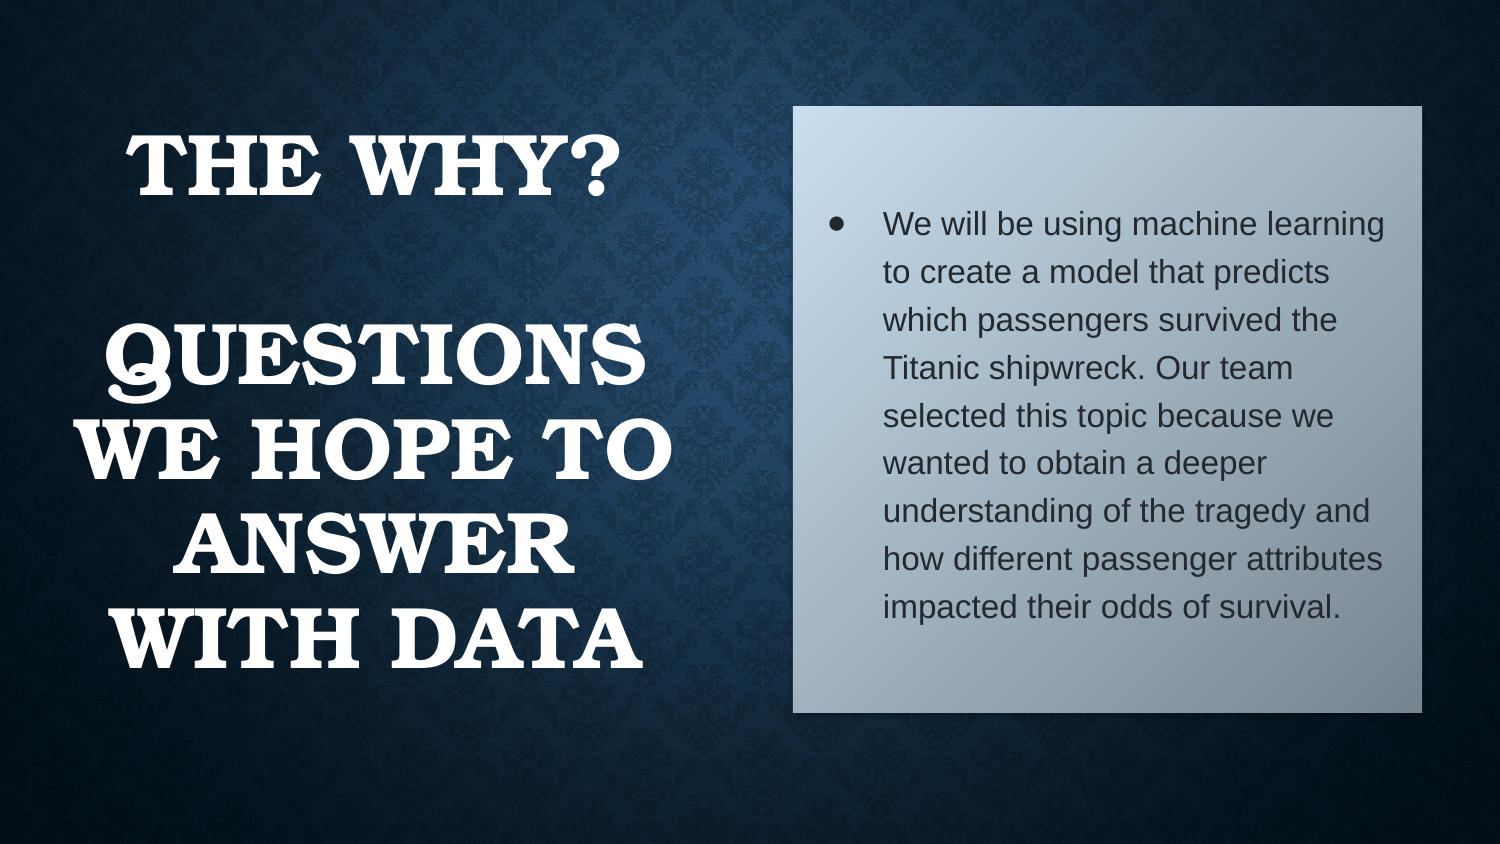

# THE WHY? Questions we hope to answer with Data
We will be using machine learning to create a model that predicts which passengers survived the Titanic shipwreck. Our team selected this topic because we wanted to obtain a deeper understanding of the tragedy and how different passenger attributes impacted their odds of survival.